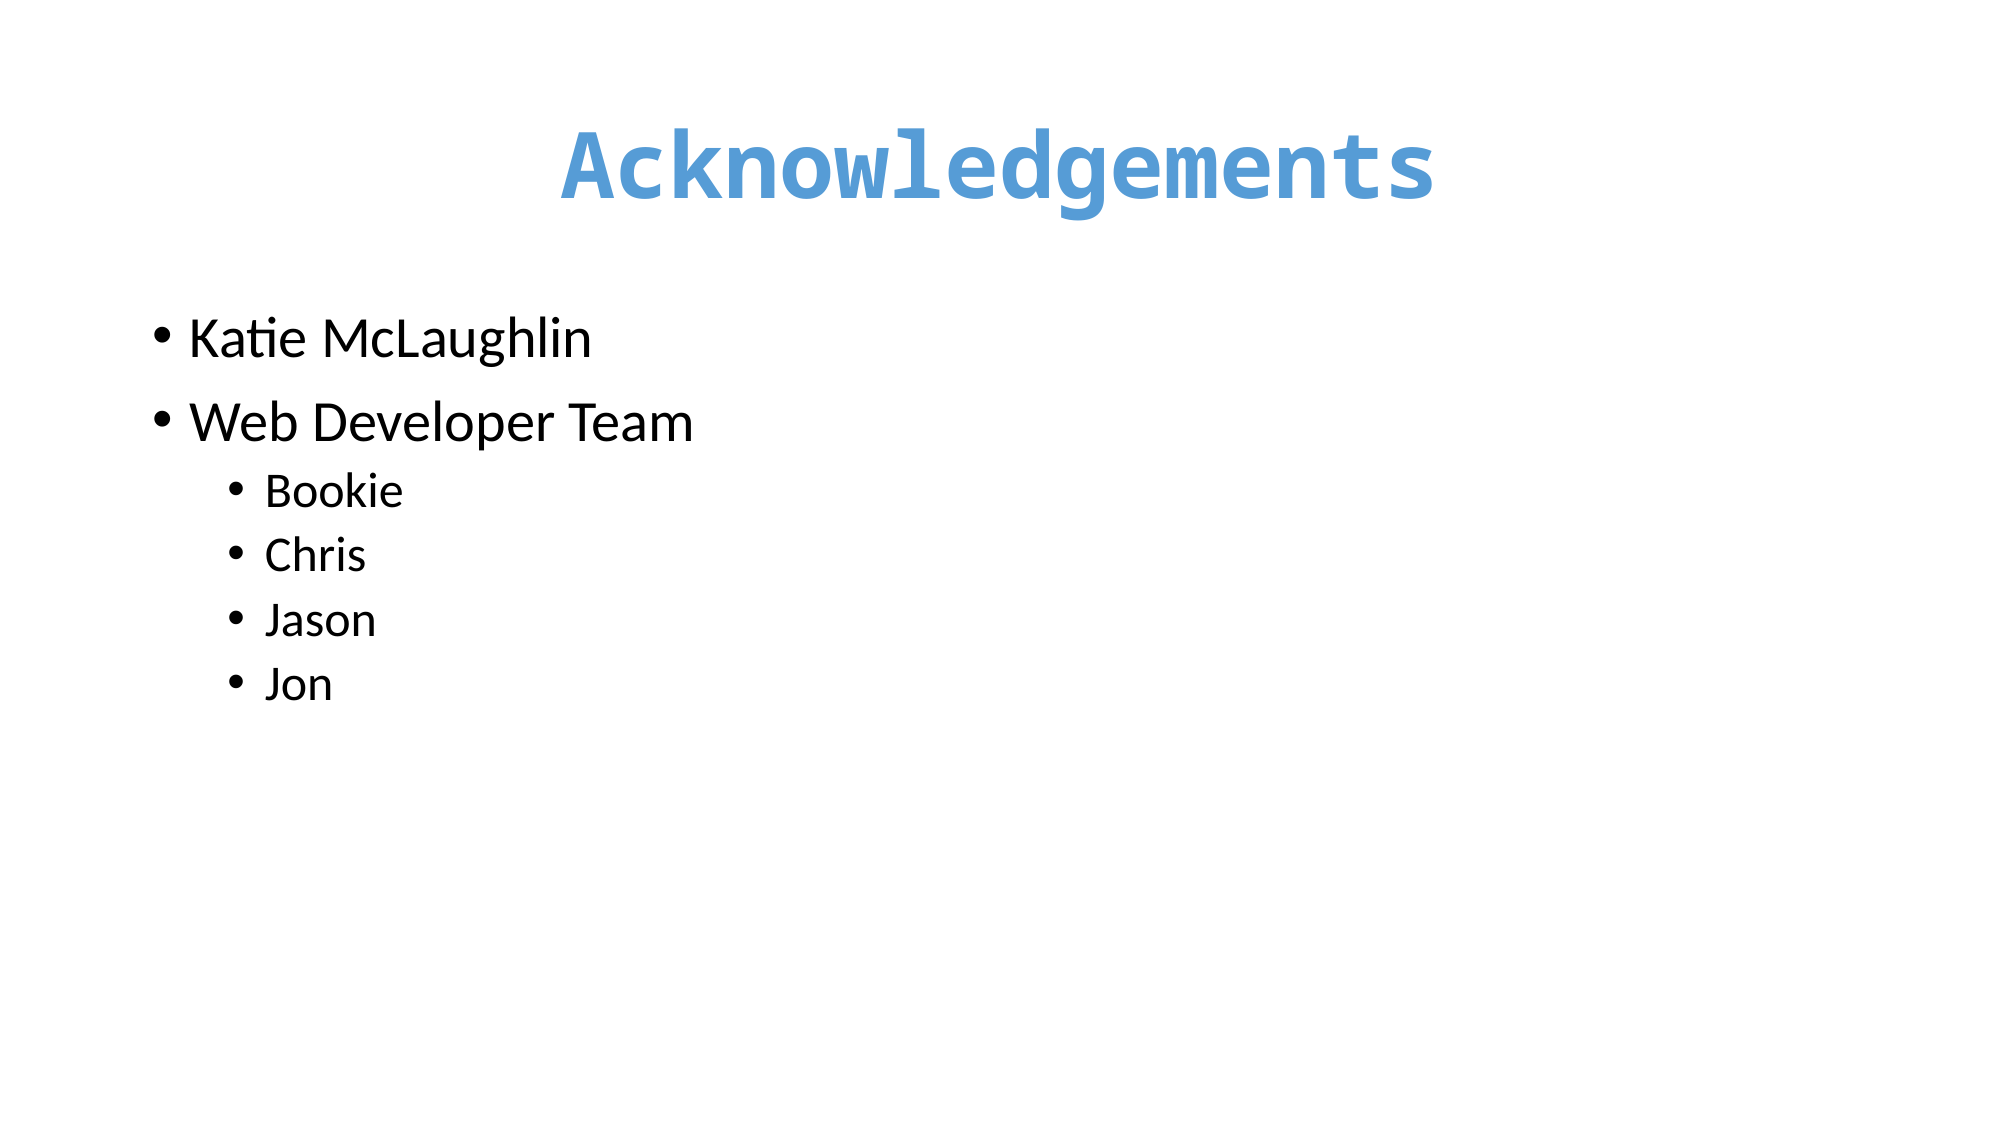

# Acknowledgements
Katie McLaughlin
Web Developer Team
Bookie
Chris
Jason
Jon